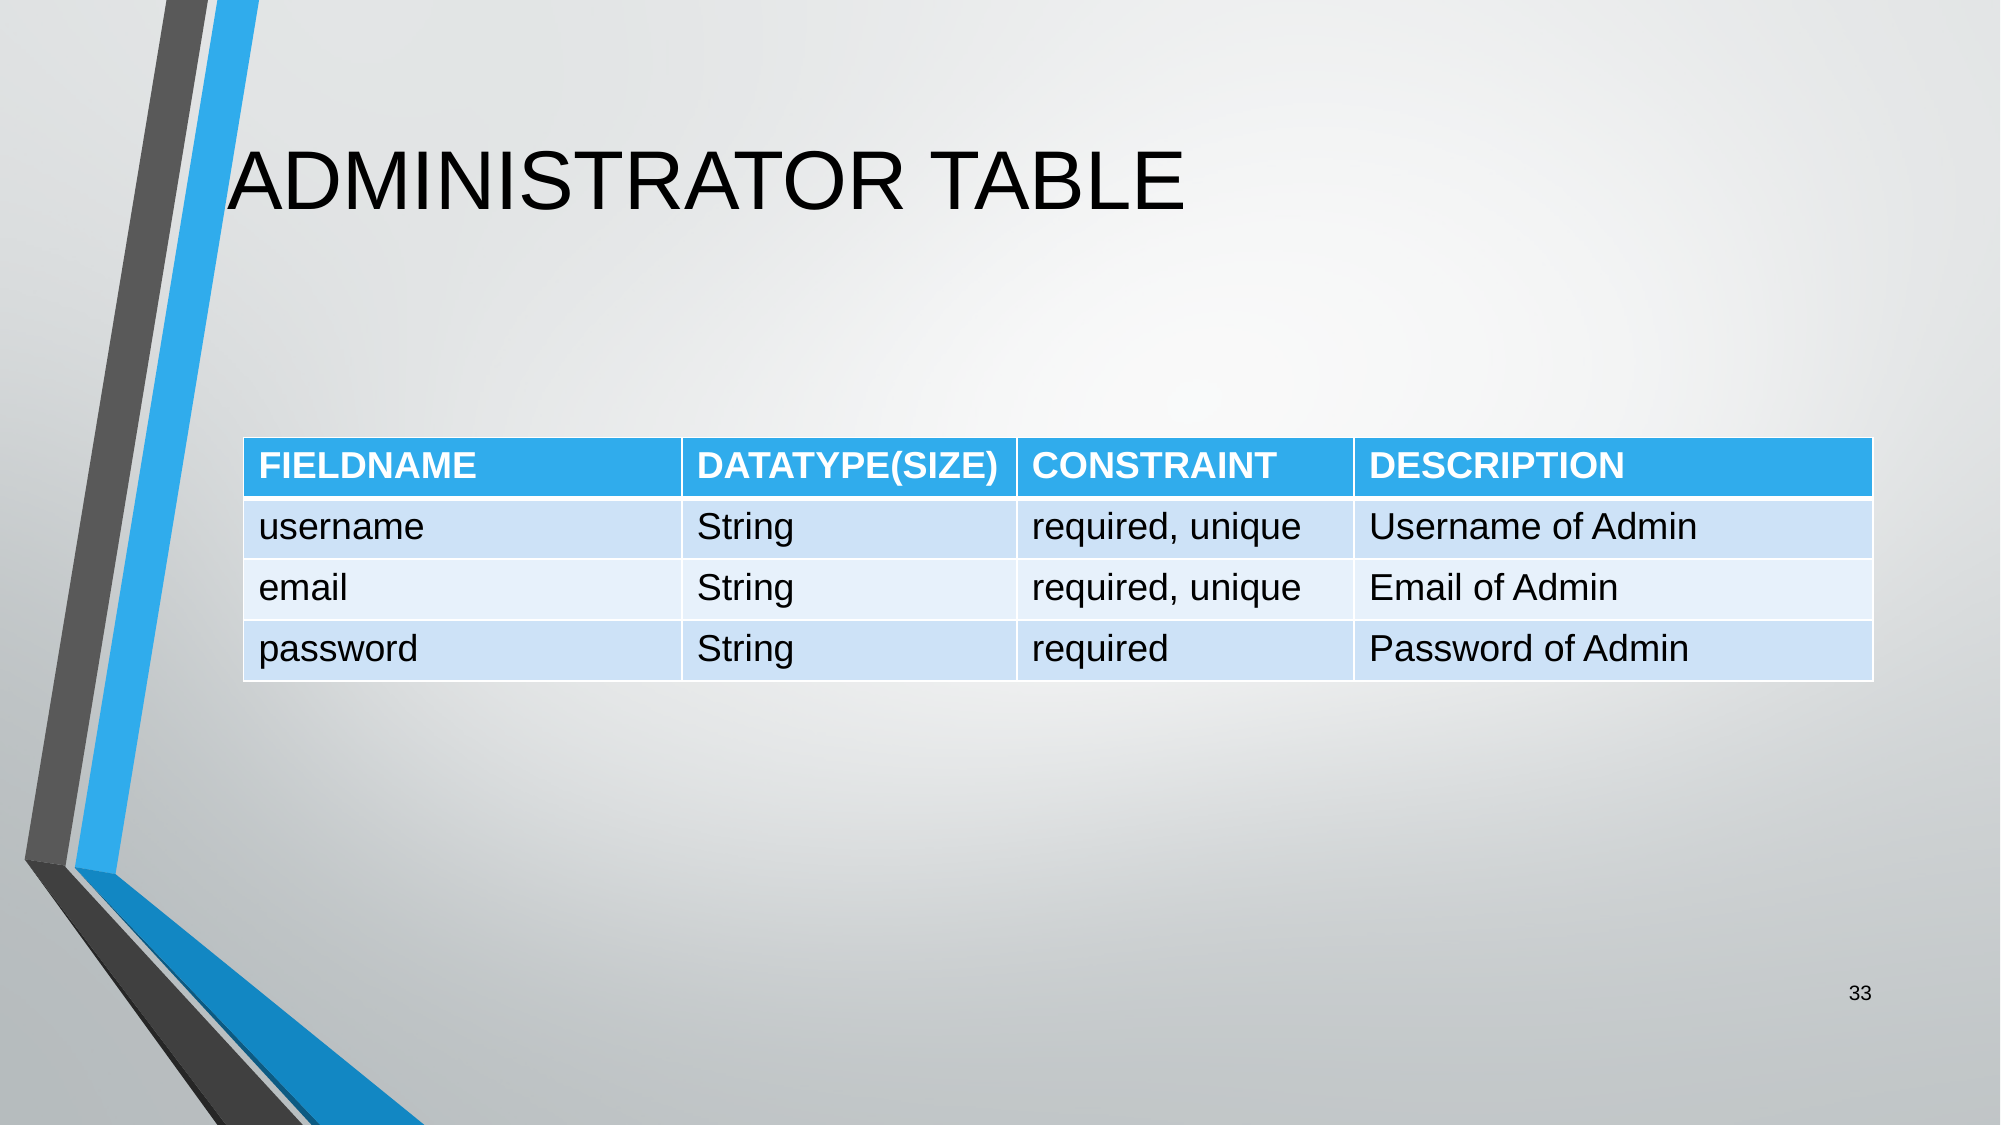

ADMINISTRATOR TABLE
| FIELDNAME | DATATYPE(SIZE) | CONSTRAINT | DESCRIPTION |
| --- | --- | --- | --- |
| username | String | required, unique | Username of Admin |
| email | String | required, unique | Email of Admin |
| password | String | required | Password of Admin |
33